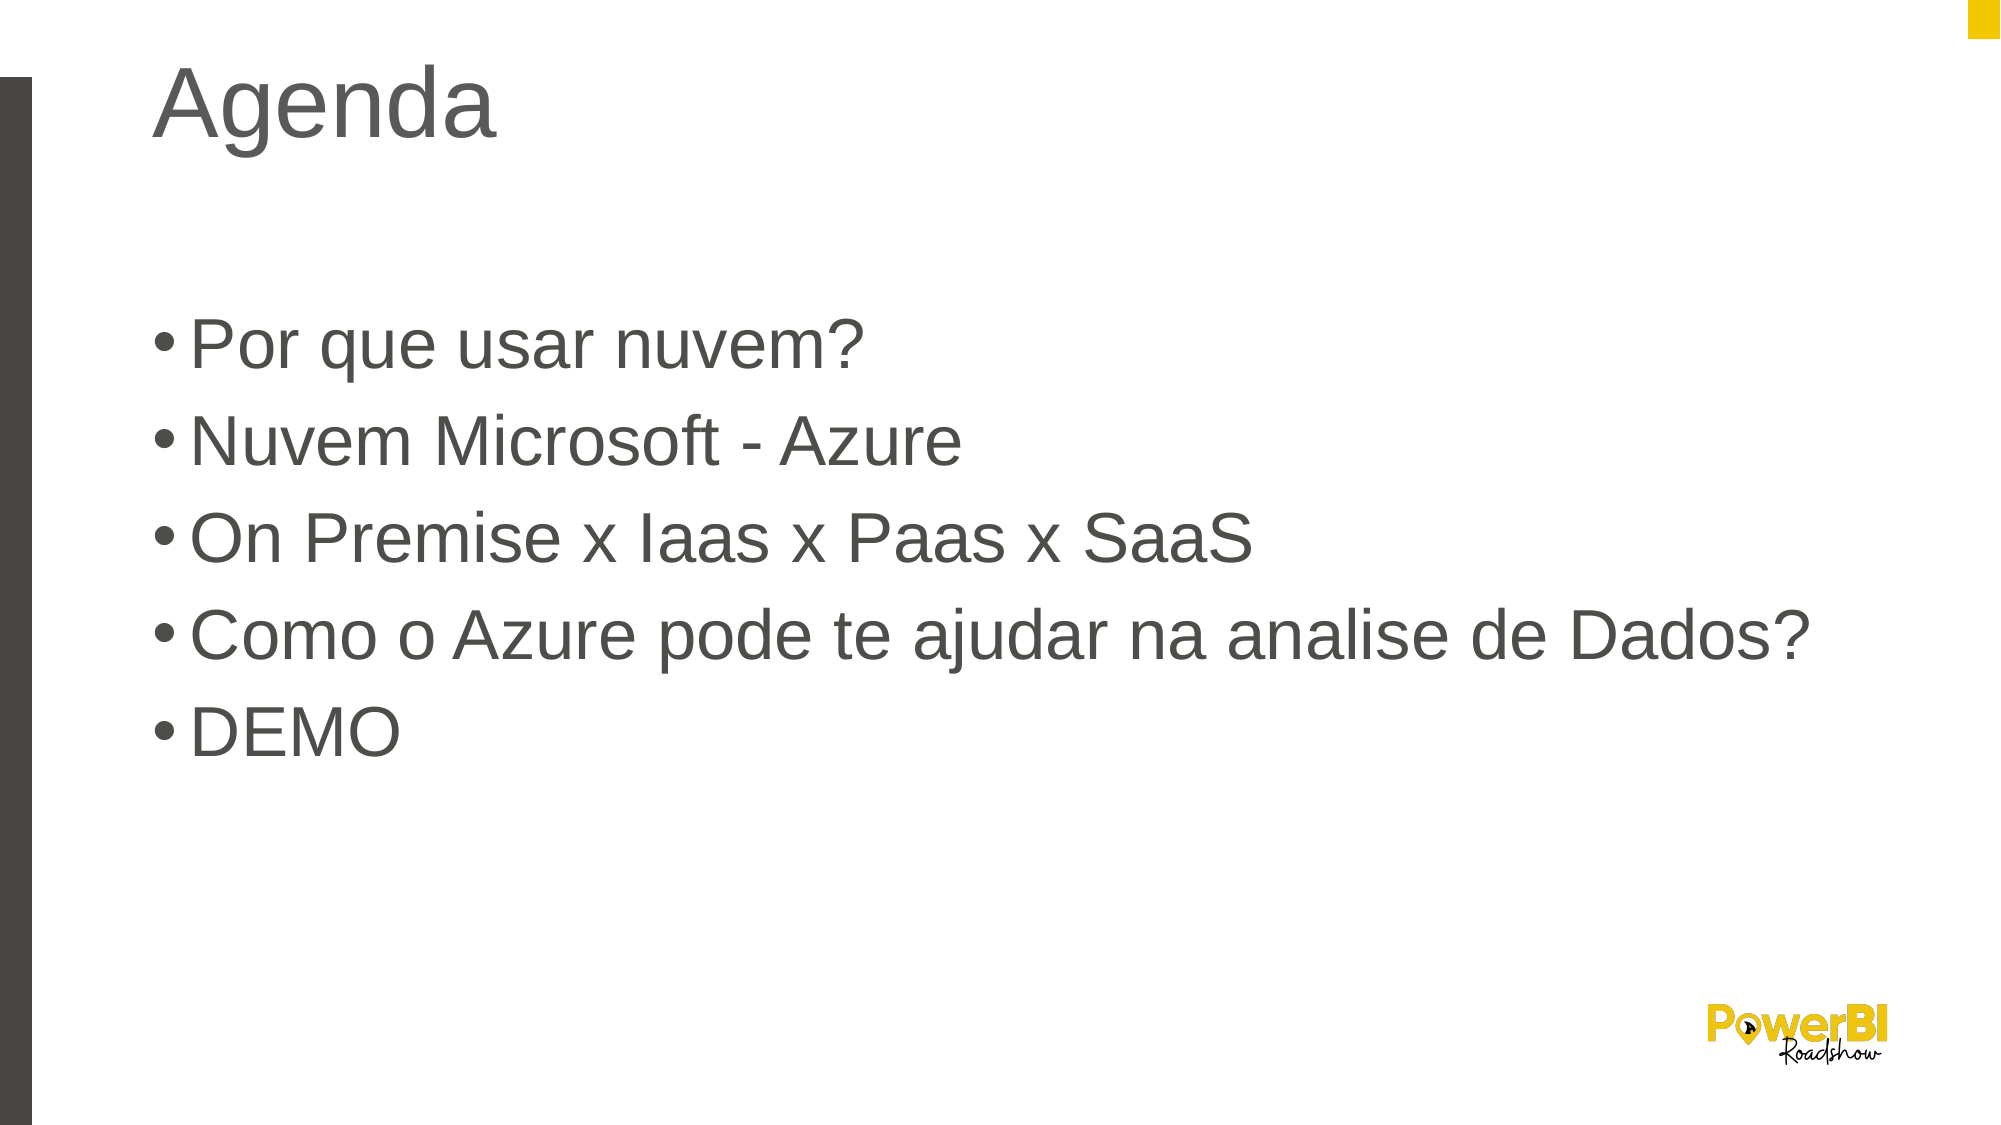

# Agenda
Por que usar nuvem?
Nuvem Microsoft - Azure
On Premise x Iaas x Paas x SaaS
Como o Azure pode te ajudar na analise de Dados?
DEMO